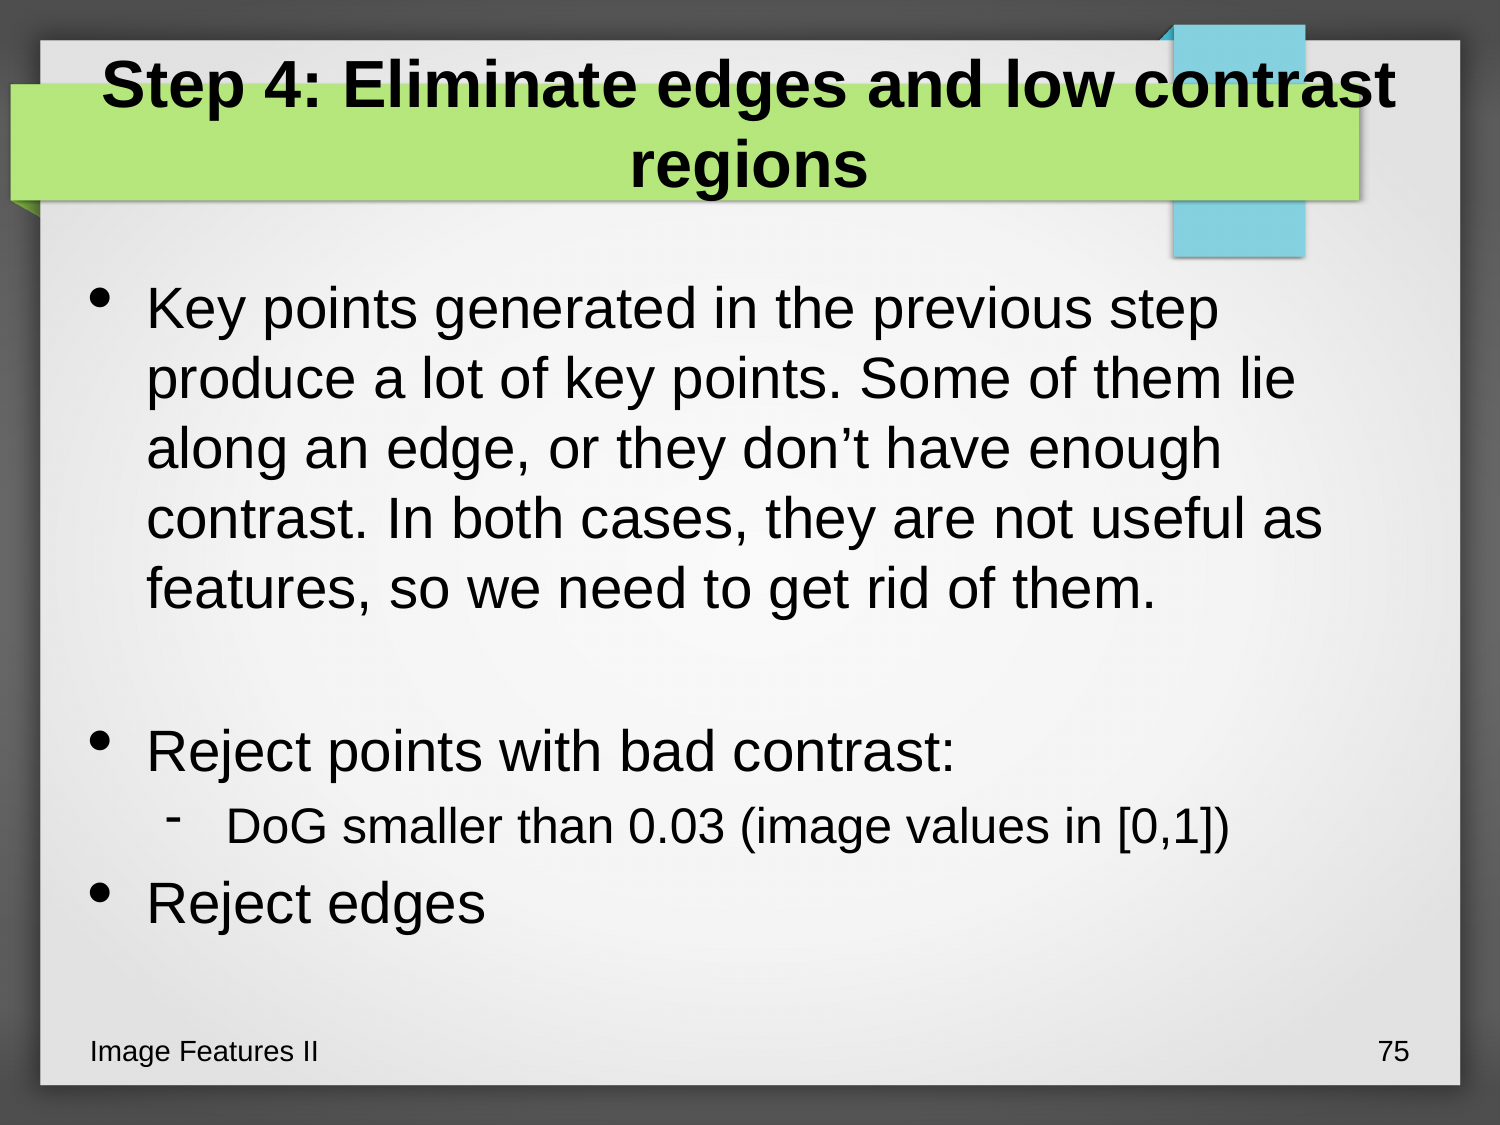

Step 4: Eliminate edges and low contrast regions
Key points generated in the previous step produce a lot of key points. Some of them lie along an edge, or they don’t have enough contrast. In both cases, they are not useful as features, so we need to get rid of them.

Reject points with bad contrast:
 DoG smaller than 0.03 (image values in [0,1])
Reject edges

Image Features II
75